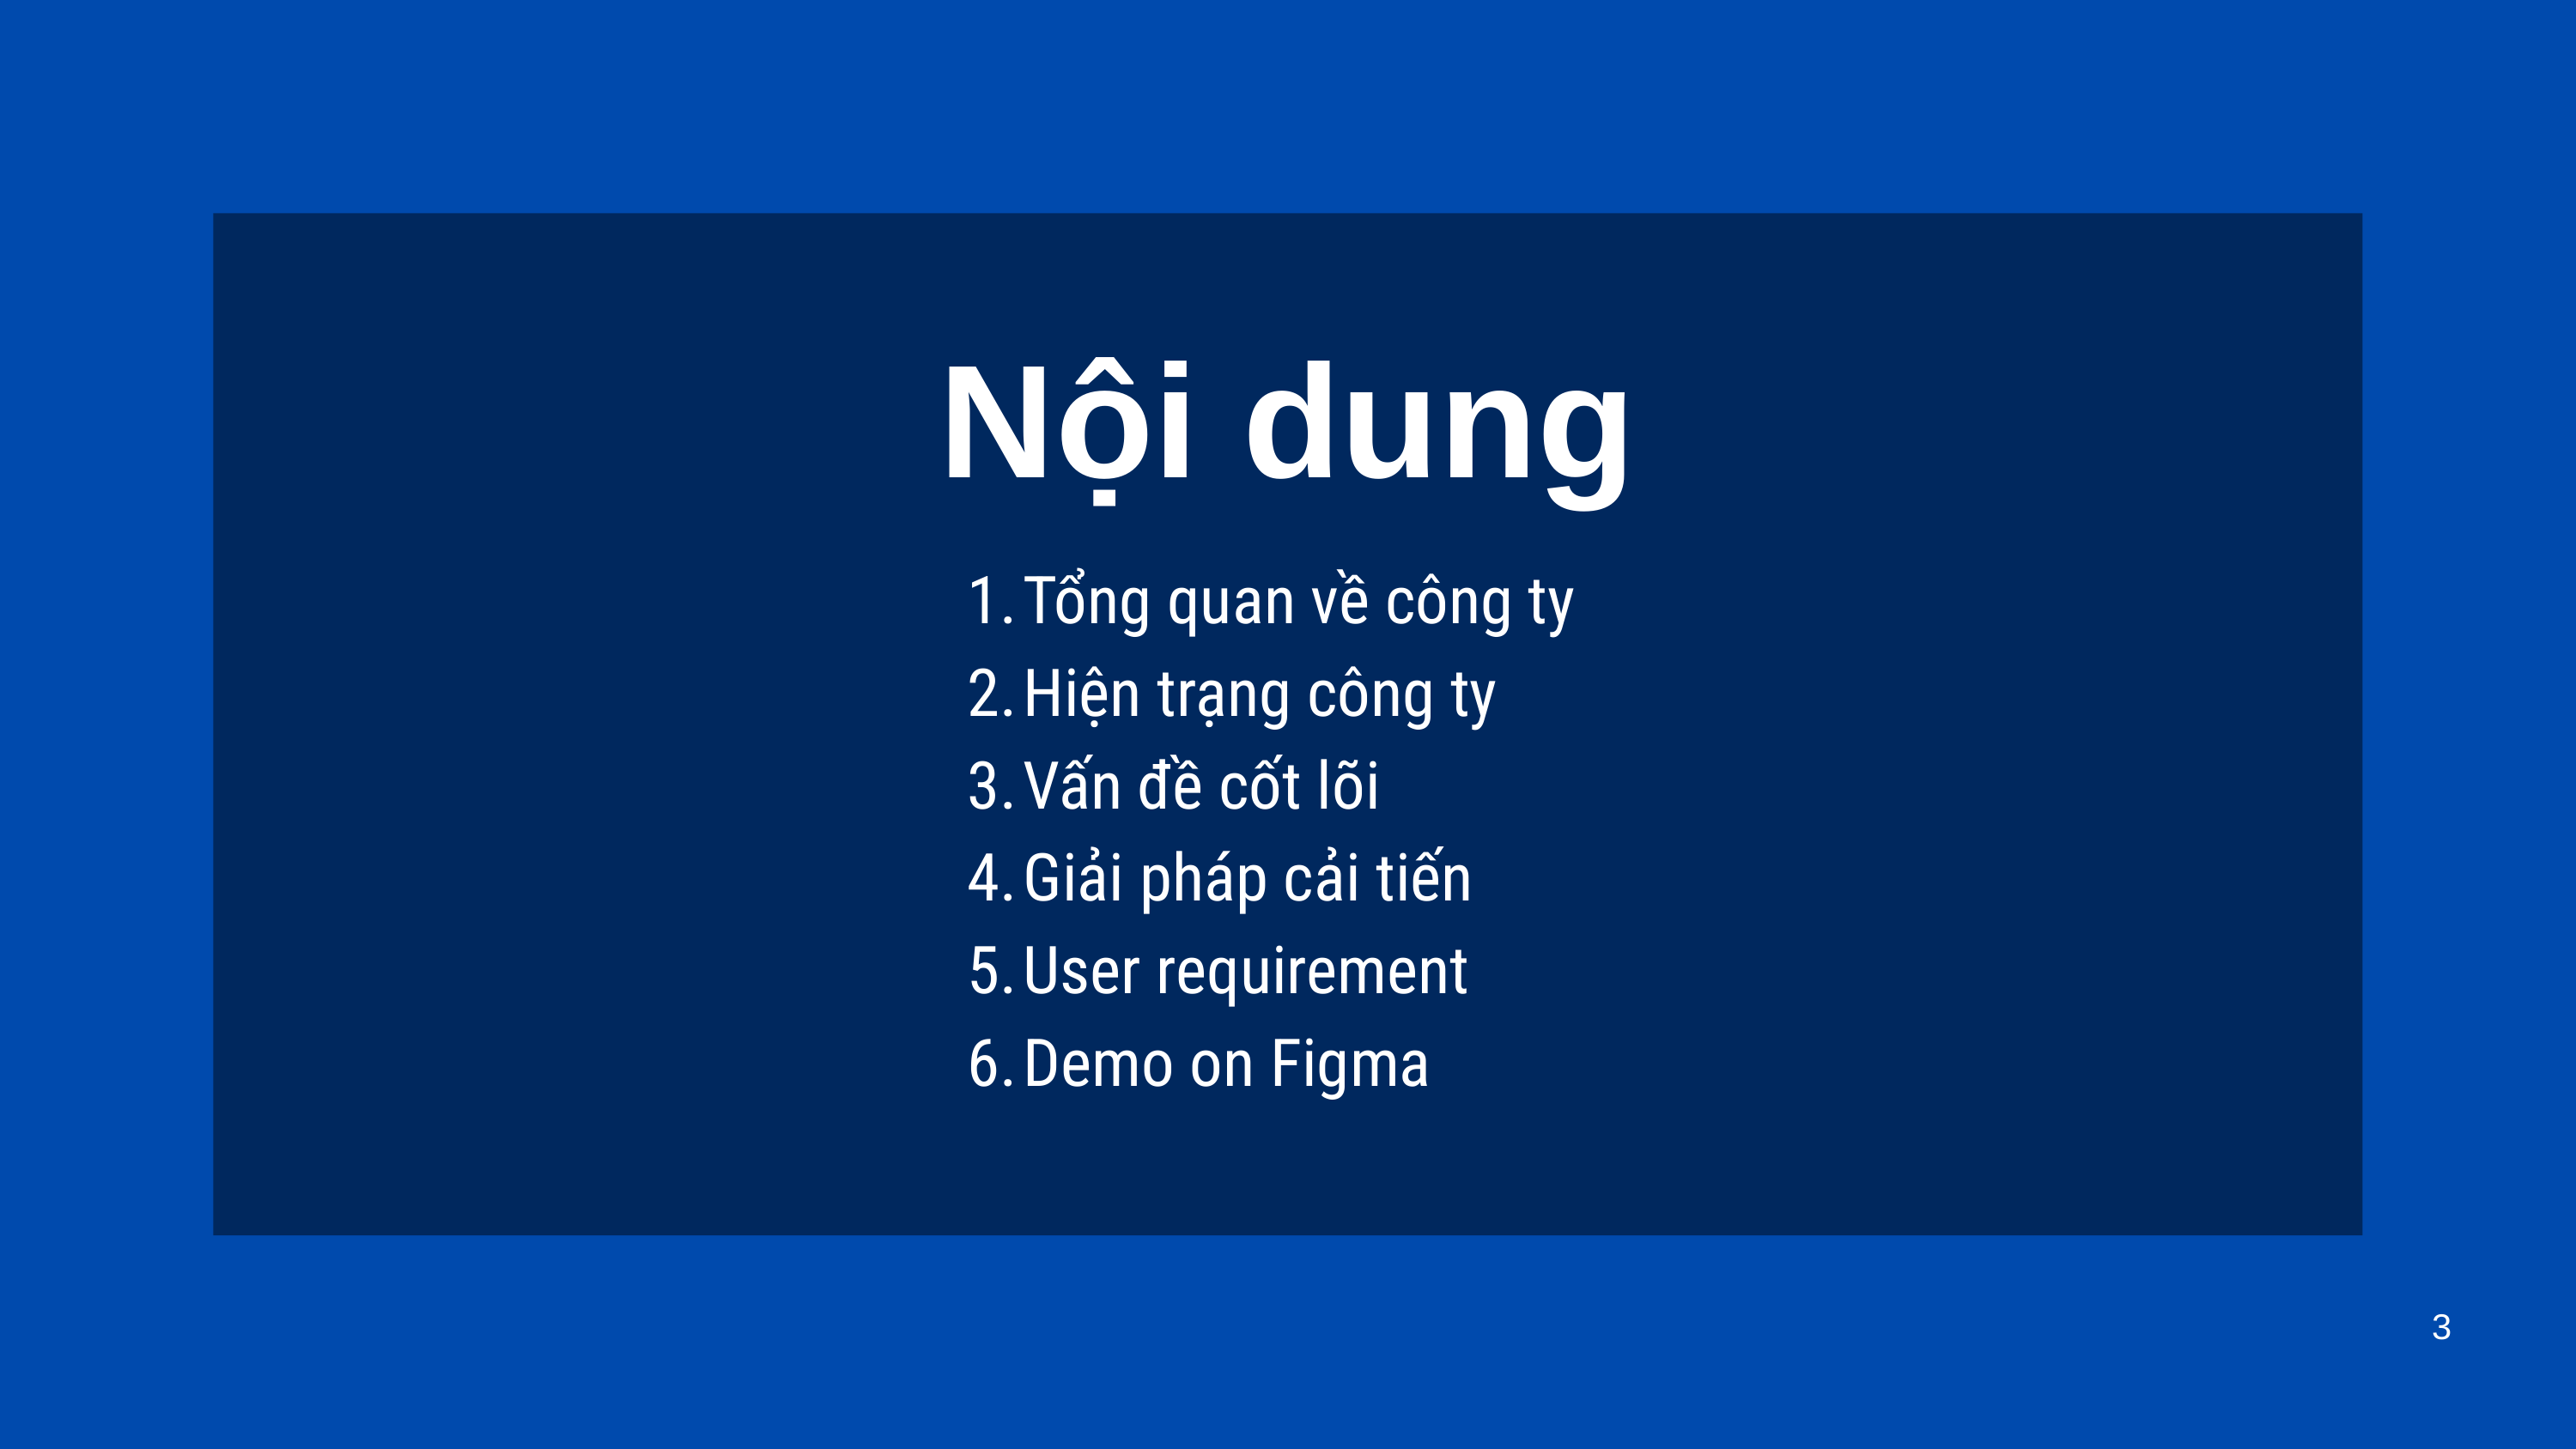

Nội dung
Tổng quan về công ty
Hiện trạng công ty
Vấn đề cốt lõi
Giải pháp cải tiến
User requirement
Demo on Figma
3